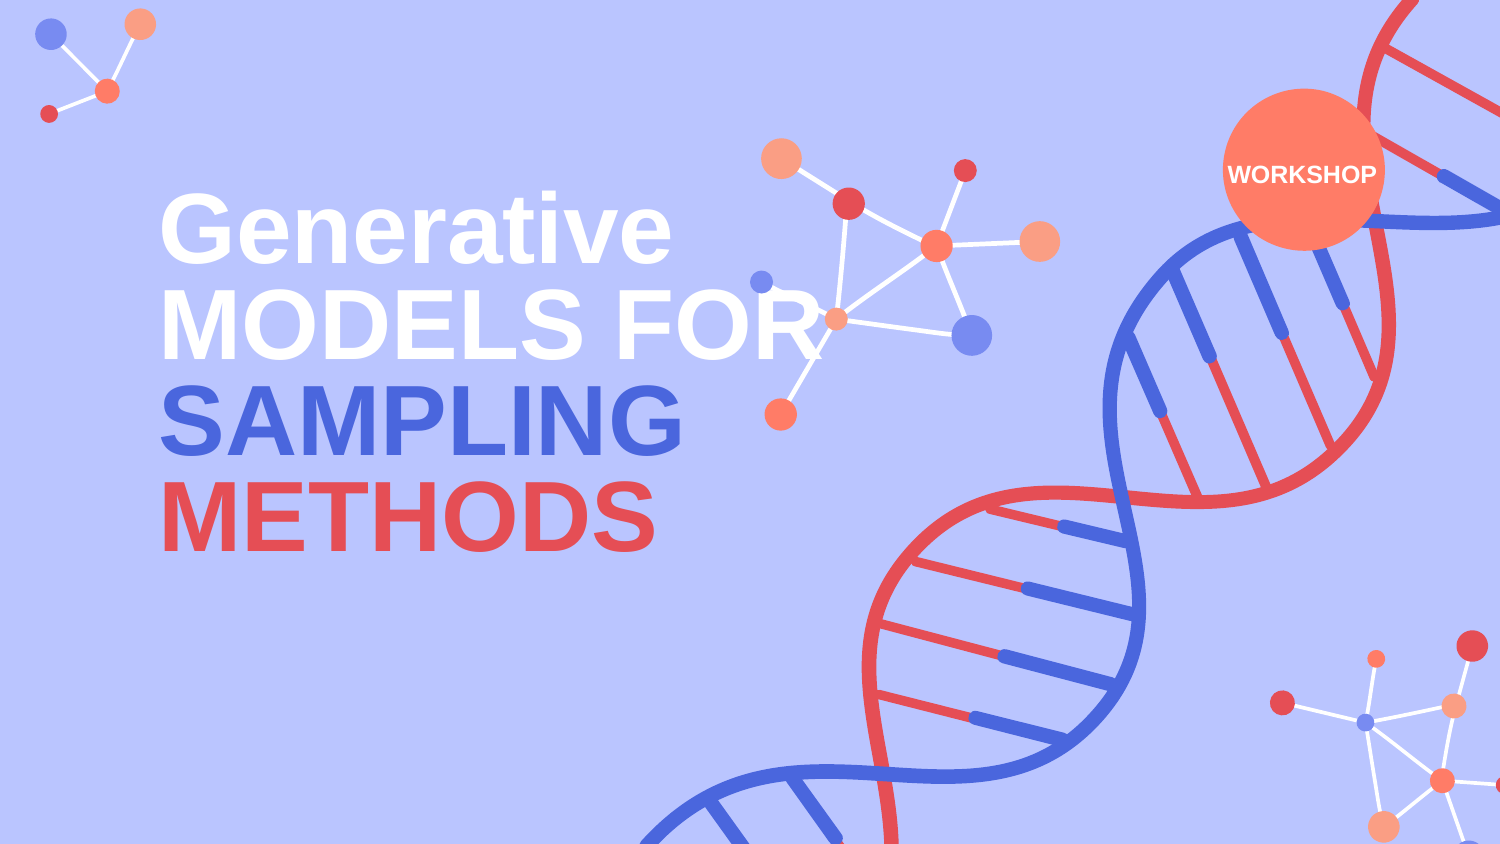

# Generative MODELS FOR SAMPLING METHODS

WORKSHOP